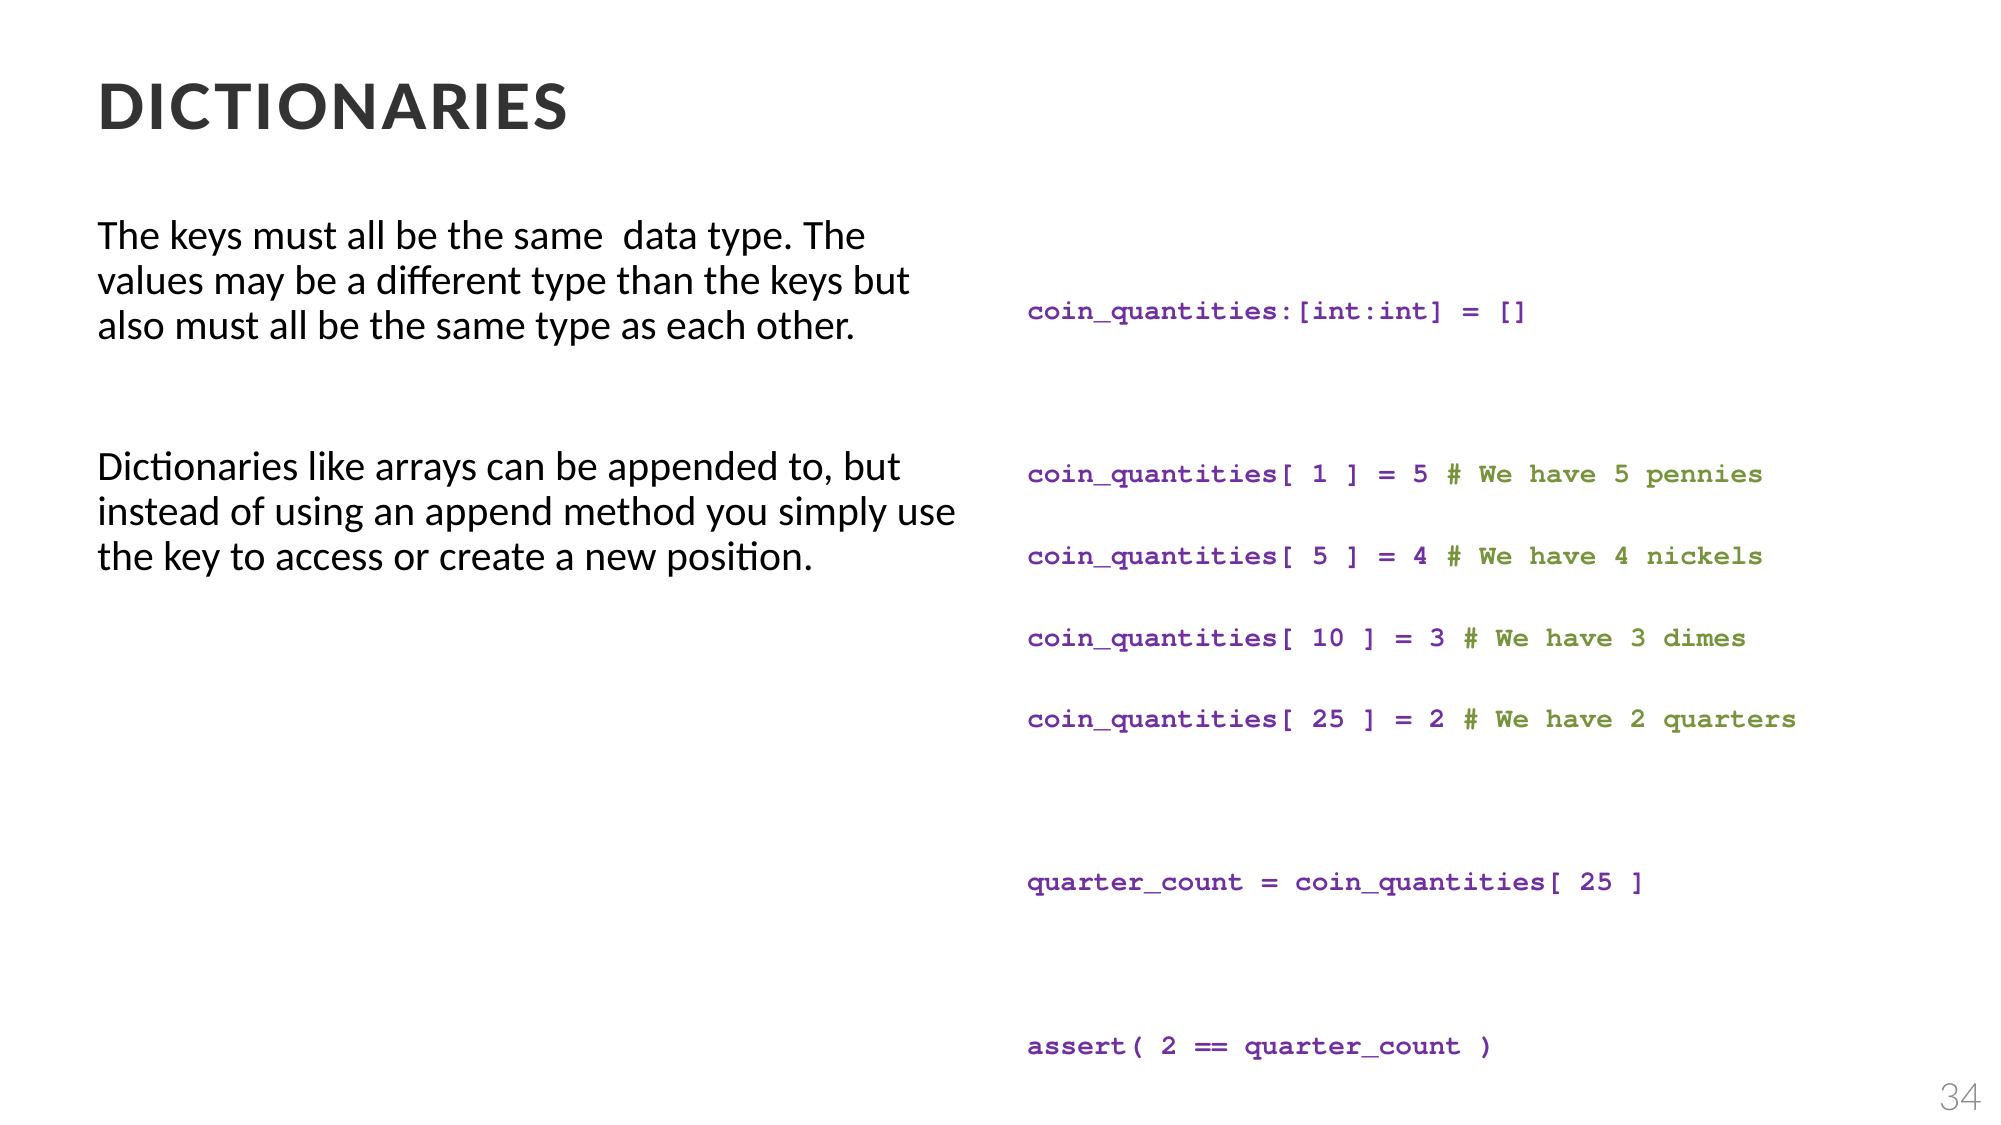

# DICTIONARIES

coin_quantities:[int:int] = []

coin_quantities[ 1 ] = 5 # We have 5 pennies
coin_quantities[ 5 ] = 4 # We have 4 nickels
coin_quantities[ 10 ] = 3 # We have 3 dimes
coin_quantities[ 25 ] = 2 # We have 2 quarters

quarter_count = coin_quantities[ 25 ]

assert( 2 == quarter_count )
The keys must all be the same  data type. The values may be a different type than the keys but also must all be the same type as each other.

Dictionaries like arrays can be appended to, but instead of using an append method you simply use the key to access or create a new position.

34